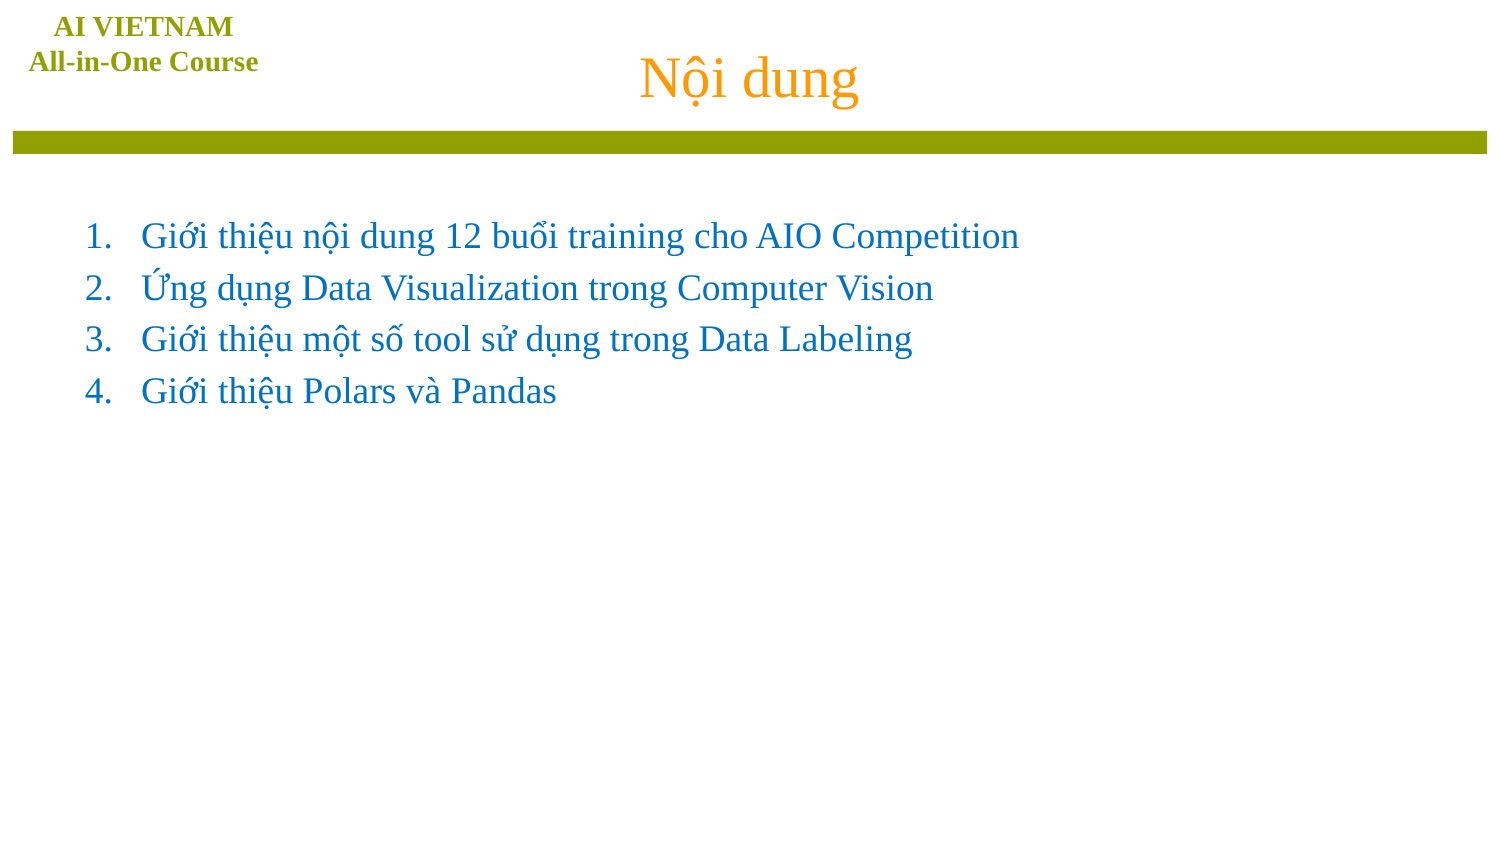

AI VIETNAM
All-in-One Course
# Nội dung

Giới thiệu nội dung 12 buổi training cho AIO Competition
Ứng dụng Data Visualization trong Computer Vision
Giới thiệu một số tool sử dụng trong Data Labeling
Giới thiệu Polars và Pandas